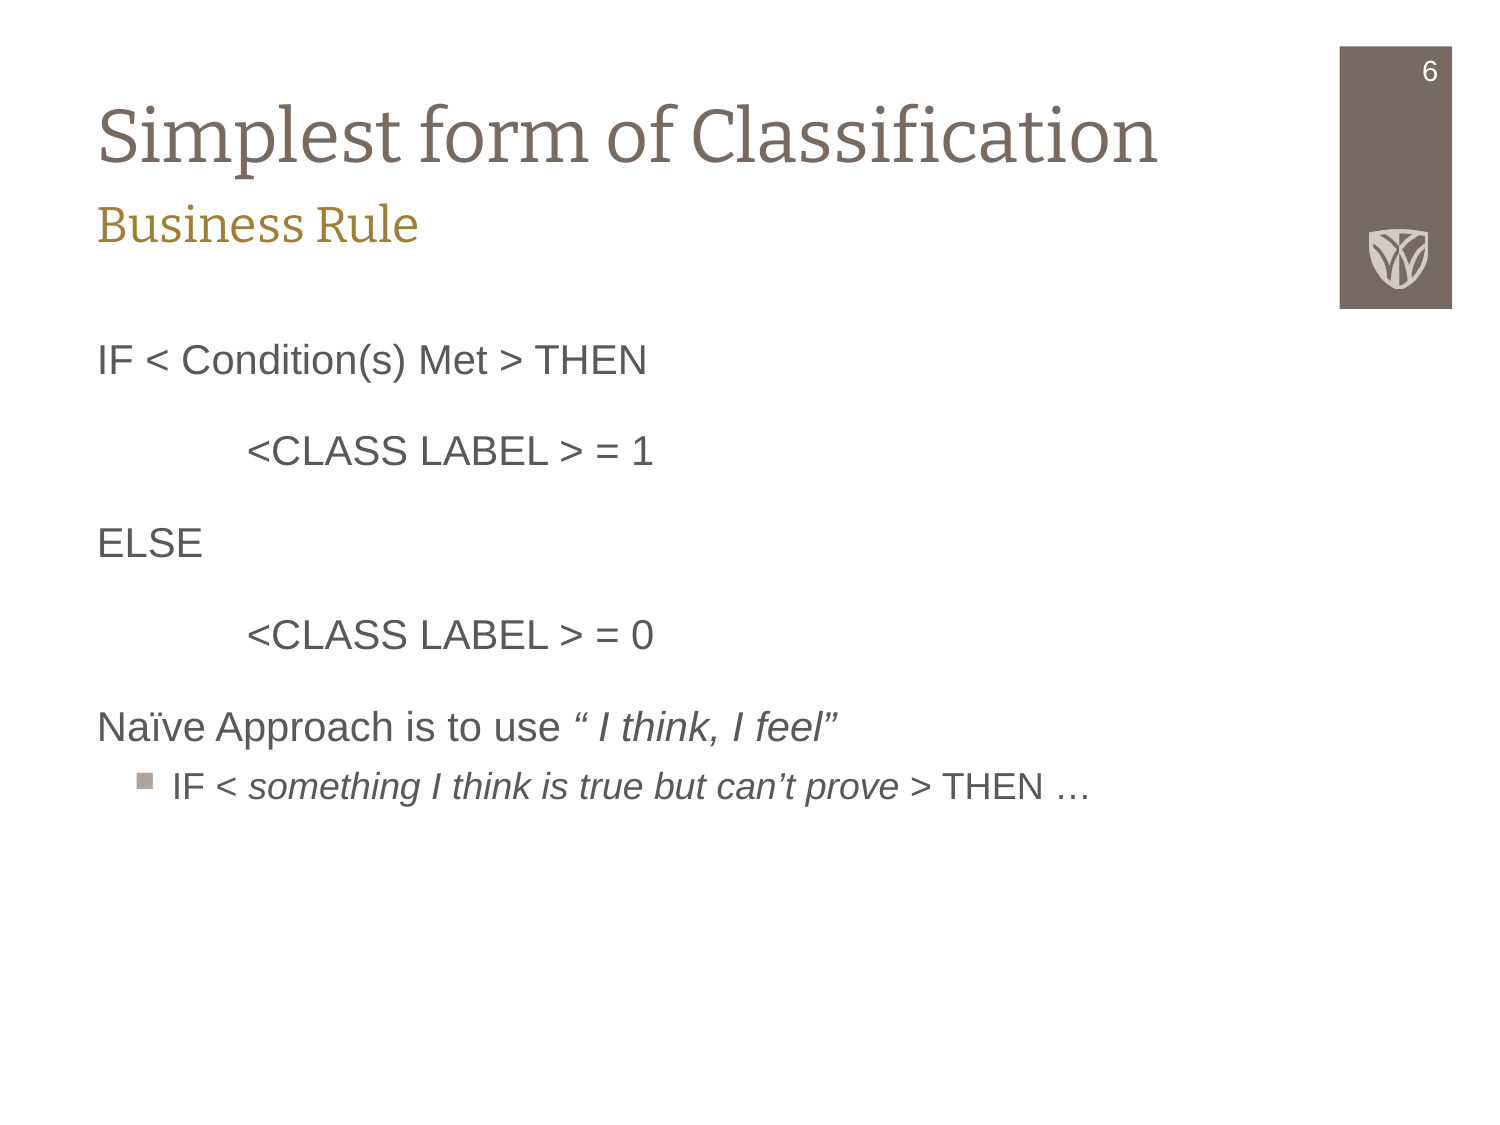

# Simplest form of Classification
6
Business Rule
IF < Condition(s) Met > THEN
	<CLASS LABEL > = 1
ELSE
	<CLASS LABEL > = 0
Naïve Approach is to use “ I think, I feel”
IF < something I think is true but can’t prove > THEN …